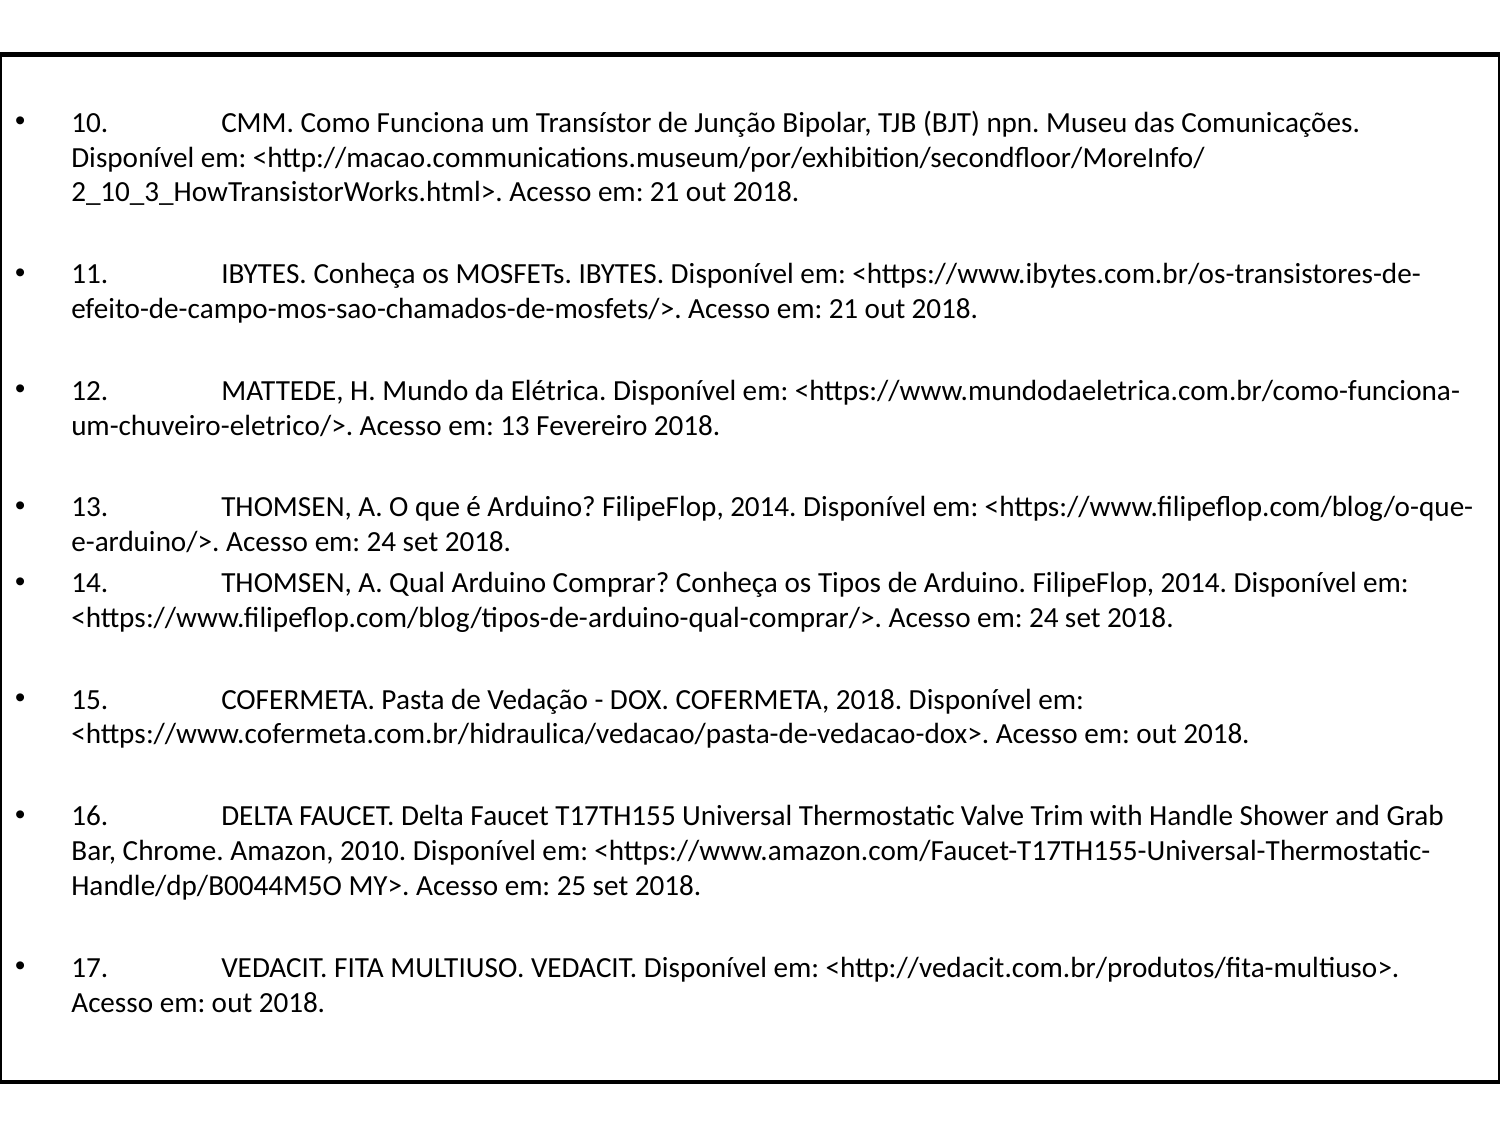

10.	CMM. Como Funciona um Transístor de Junção Bipolar, TJB (BJT) npn. Museu das Comunicações. Disponível em: <http://macao.communications.museum/por/exhibition/secondfloor/MoreInfo/2_10_3_HowTransistorWorks.html>. Acesso em: 21 out 2018.

11.	IBYTES. Conheça os MOSFETs. IBYTES. Disponível em: <https://www.ibytes.com.br/os-transistores-de-efeito-de-campo-mos-sao-chamados-de-mosfets/>. Acesso em: 21 out 2018.

12.	MATTEDE, H. Mundo da Elétrica. Disponível em: <https://www.mundodaeletrica.com.br/como-funciona-um-chuveiro-eletrico/>. Acesso em: 13 Fevereiro 2018.

13.	THOMSEN, A. O que é Arduino? FilipeFlop, 2014. Disponível em: <https://www.filipeflop.com/blog/o-que-e-arduino/>. Acesso em: 24 set 2018.
14.	THOMSEN, A. Qual Arduino Comprar? Conheça os Tipos de Arduino. FilipeFlop, 2014. Disponível em: <https://www.filipeflop.com/blog/tipos-de-arduino-qual-comprar/>. Acesso em: 24 set 2018.

15.	COFERMETA. Pasta de Vedação - DOX. COFERMETA, 2018. Disponível em: <https://www.cofermeta.com.br/hidraulica/vedacao/pasta-de-vedacao-dox>. Acesso em: out 2018.

16.	DELTA FAUCET. Delta Faucet T17TH155 Universal Thermostatic Valve Trim with Handle Shower and Grab Bar, Chrome. Amazon, 2010. Disponível em: <https://www.amazon.com/Faucet-T17TH155-Universal-Thermostatic-Handle/dp/B0044M5O MY>. Acesso em: 25 set 2018.

17.	VEDACIT. FITA MULTIUSO. VEDACIT. Disponível em: <http://vedacit.com.br/produtos/fita-multiuso>. Acesso em: out 2018.